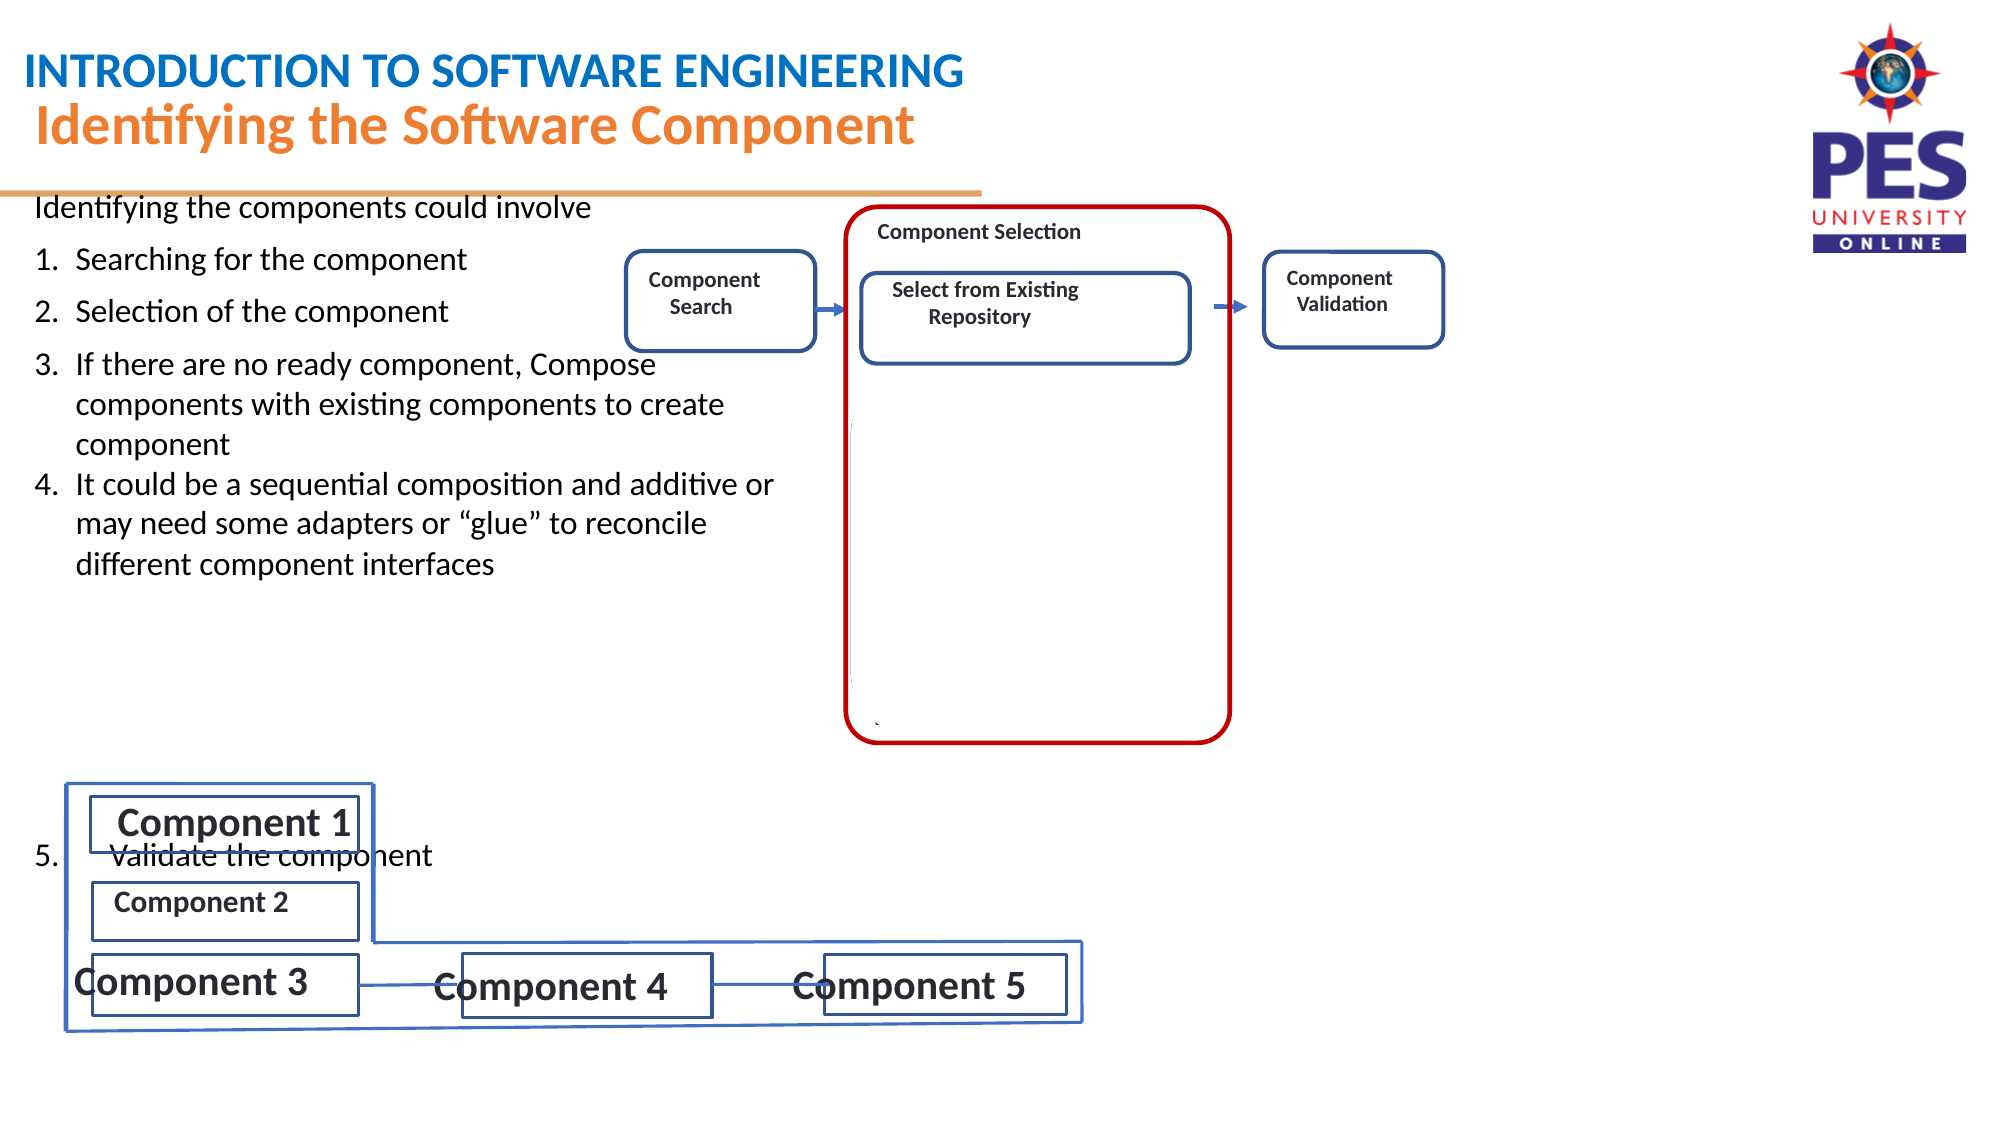

Identifying the Software Component
Identifying the components could involve
Searching for the component
Selection of the component
If there are no ready component, Compose components with existing components to create component
It could be a sequential composition and additive or may need some adapters or “glue” to reconcile different component interfaces

Validate the component

Component Selection

Component
  Validation
Component
    Search
Select from Existing
       Repository

Component Building

      Identify/Build

      Adaptation for
       Component
     Characteristics

     Standardization/
  Validation/Verification

Component 1

Component 2

Component 3
Component 5
Component 4